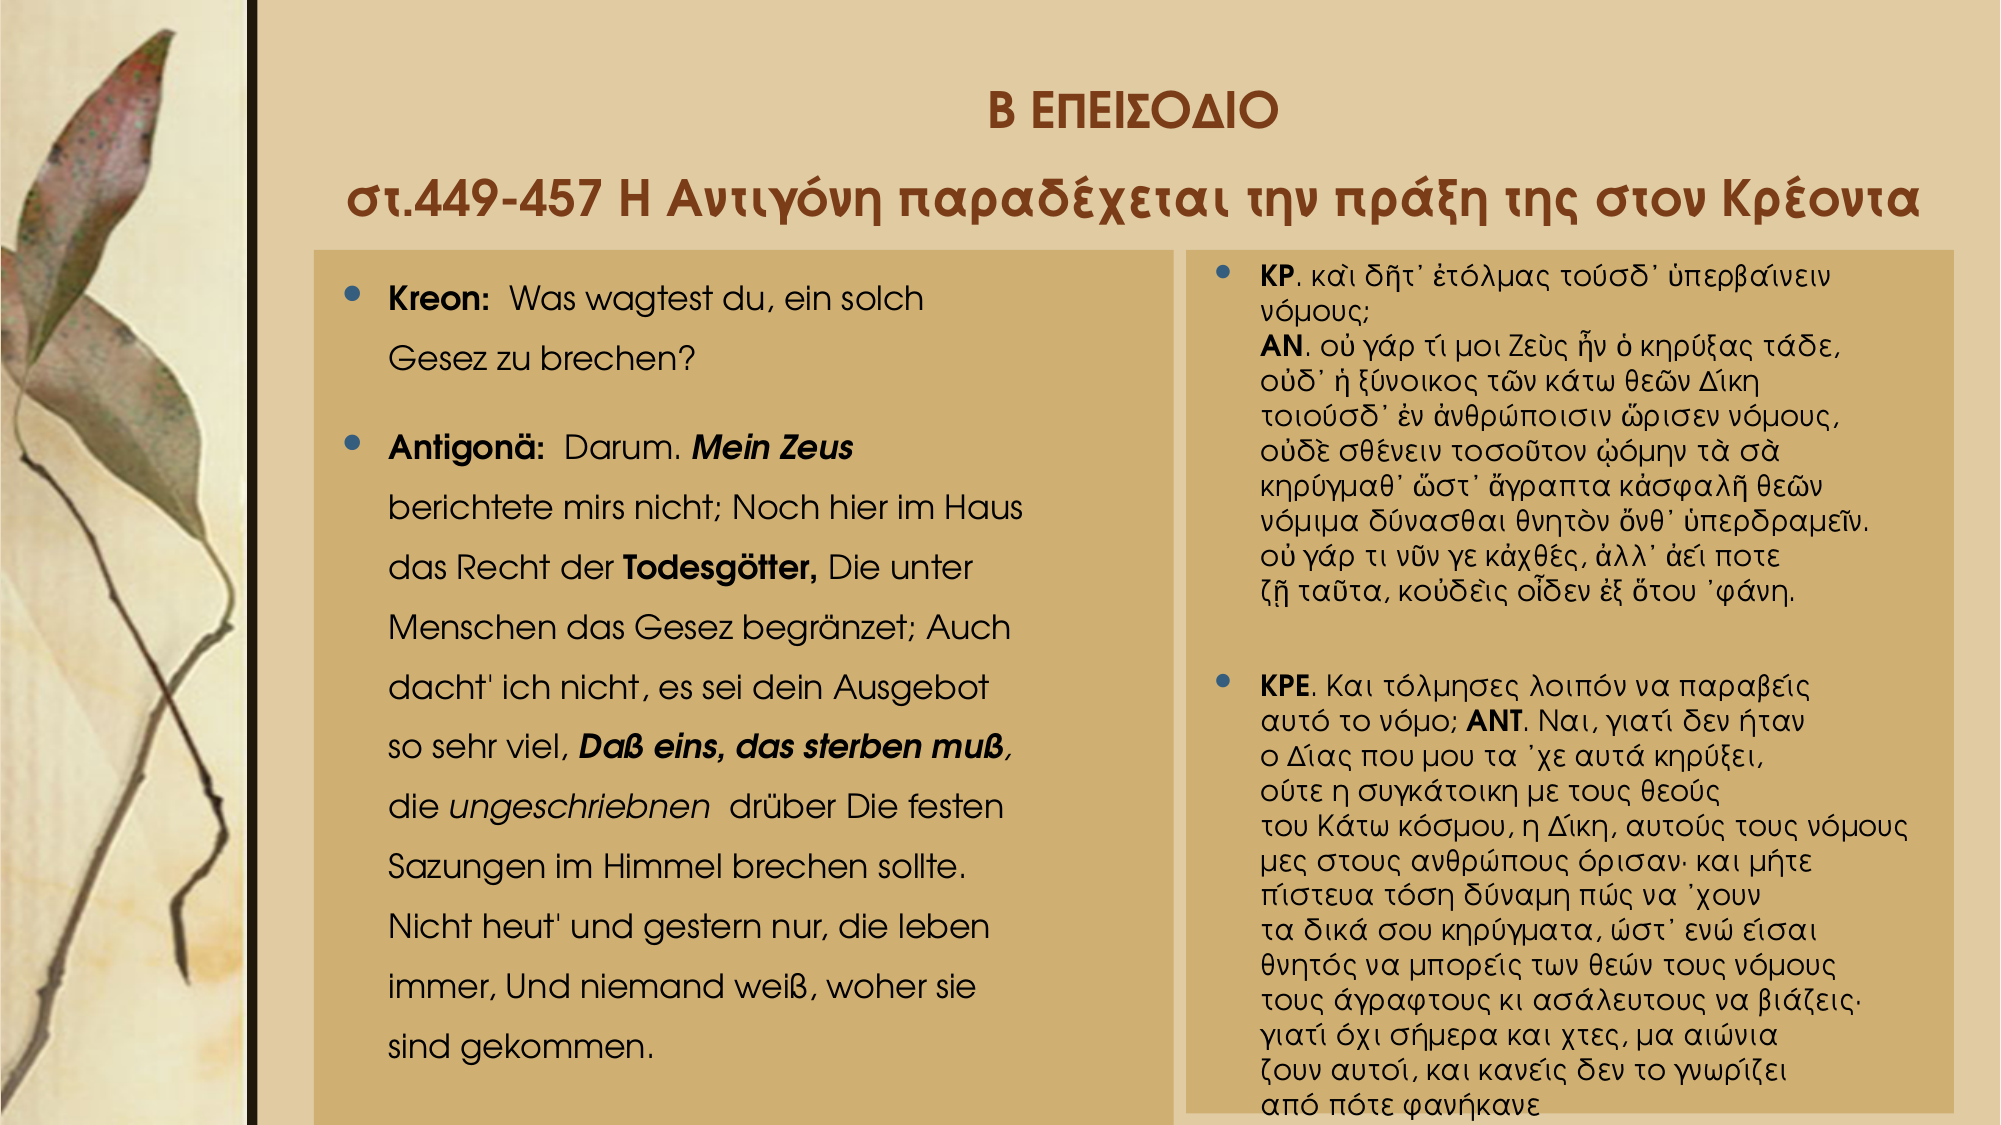

# Β ΕΠΕΙΣΟΔΙΟ στ.449-457 Η Αντιγόνη παραδέχεται την πράξη της στον Κρέοντα
Kreon:  Was wagtest du, ein solch Gesez zu brechen?
Antigonä:  Darum. Mein Zeus berichtete mirs nicht; Noch hier im Haus das Recht der Todesgötter, Die unter Menschen das Gesez begränzet; Auch dacht' ich nicht, es sei dein Ausgebot  so sehr viel, Daß eins, das sterben muß, die ungeschriebnen  drüber Die festen Sazungen im Himmel brechen sollte. Nicht heut' und gestern nur, die leben immer, Und niemand weiß, woher sie sind gekommen.
ΚΡ. καὶ δῆτ᾽ ἐτόλμας τούσδ᾽ ὑπερβαίνειν νόμους;
ΑΝ. οὐ γάρ τί μοι Ζεὺς ἦν ὁ κηρύξας τάδε,
οὐδ᾽ ἡ ξύνοικος τῶν κάτω θεῶν Δίκη
τοιούσδ᾽ ἐν ἀνθρώποισιν ὥρισεν νόμους,
οὐδὲ σθένειν τοσοῦτον ᾠόμην τὰ σὰ
κηρύγμαθ᾽ ὥστ᾽ ἄγραπτα κἀσφαλῆ θεῶν
νόμιμα δύνασθαι θνητὸν ὄνθ᾽ ὑπερδραμεῖν.
οὐ γάρ τι νῦν γε κἀχθές, ἀλλ᾽ ἀεί ποτε
ζῇ ταῦτα, κοὐδεὶς οἶδεν ἐξ ὅτου ᾽φάνη.

ΚΡΕ. Και τόλμησες λοιπόν να παραβείς
αυτό το νόμο; ΑΝΤ. Ναι, γιατί δεν ήταν
ο Δίας που μου τα ᾽χε αυτά κηρύξει,
ούτε η συγκάτοικη με τους θεούς
του Κάτω κόσμου, η Δίκη, αυτούς τους νόμους
μες στους ανθρώπους όρισαν· και μήτε
πίστευα τόση δύναμη πώς να ᾽χουν
τα δικά σου κηρύγματα, ώστ᾽ ενώ είσαι
θνητός να μπορείς των θεών τους νόμους
τους άγραφτους κι ασάλευτους να βιάζεις·
γιατί όχι σήμερα και χτες, μα αιώνια
ζουν αυτοί, και κανείς δεν το γνωρίζει
από πότε φανήκανε